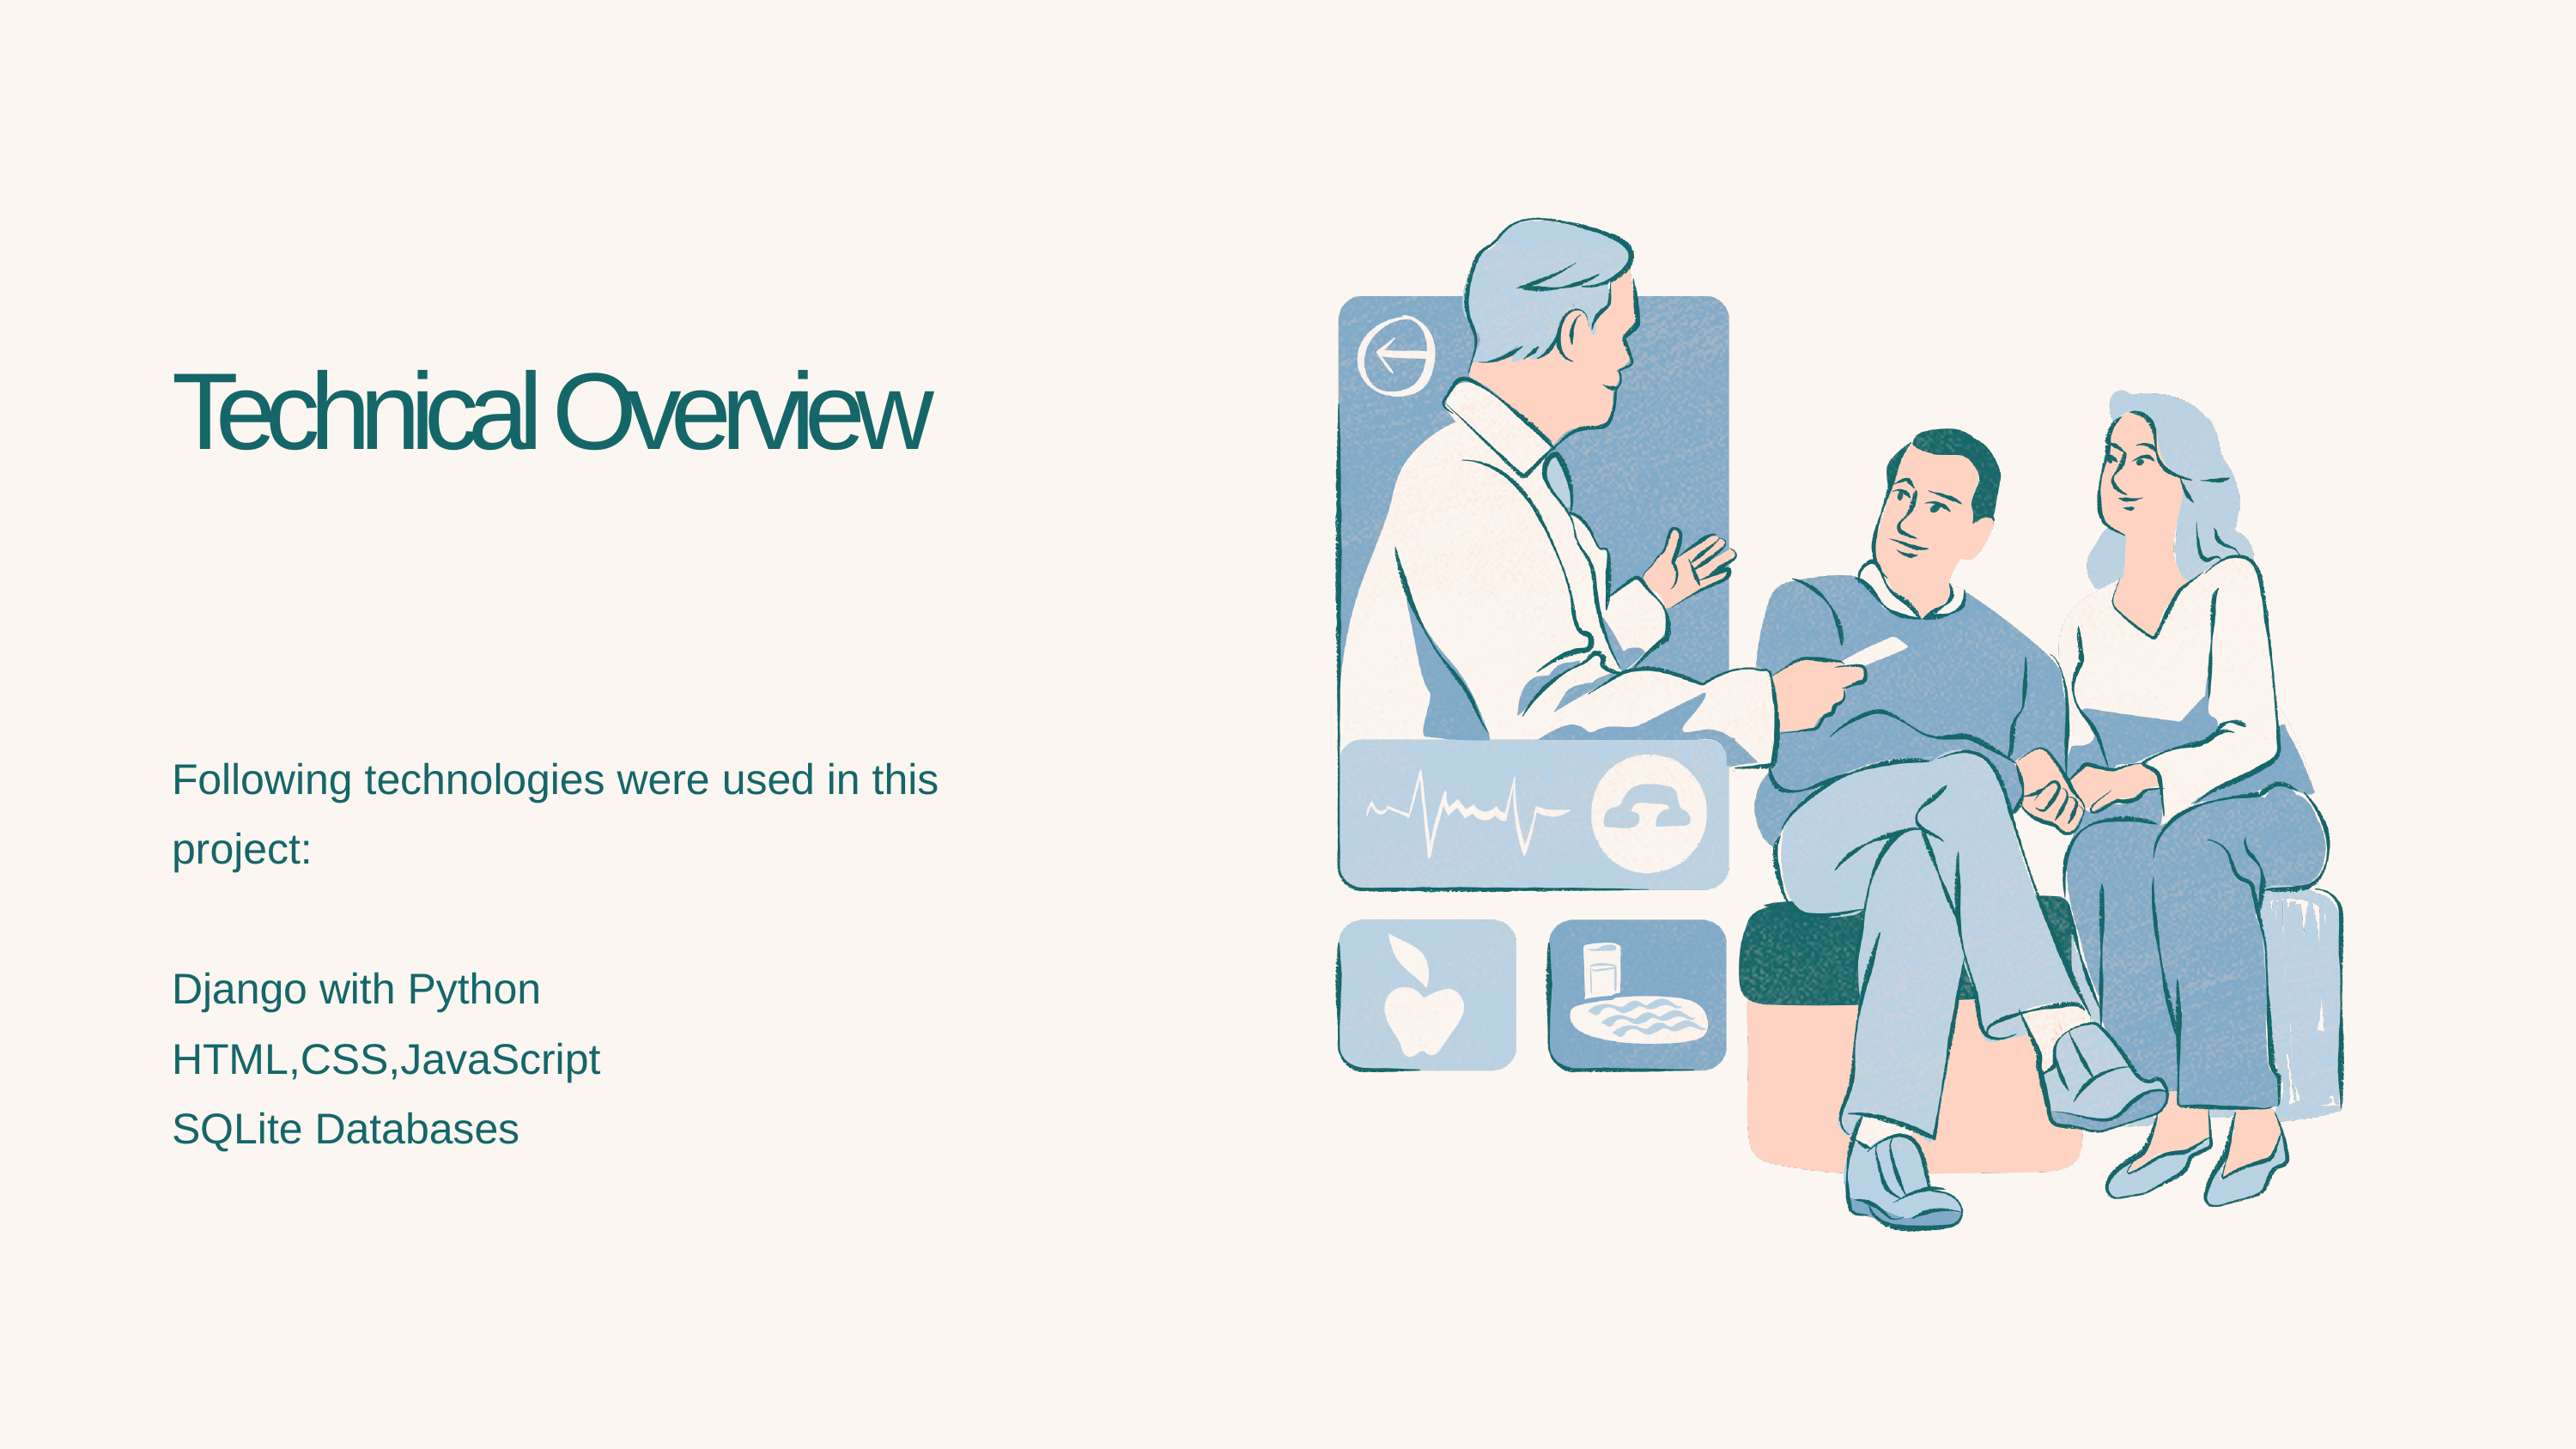

Technical Overview
Following technologies were used in this project:

Django with Python
HTML,CSS,JavaScript
SQLite Databases